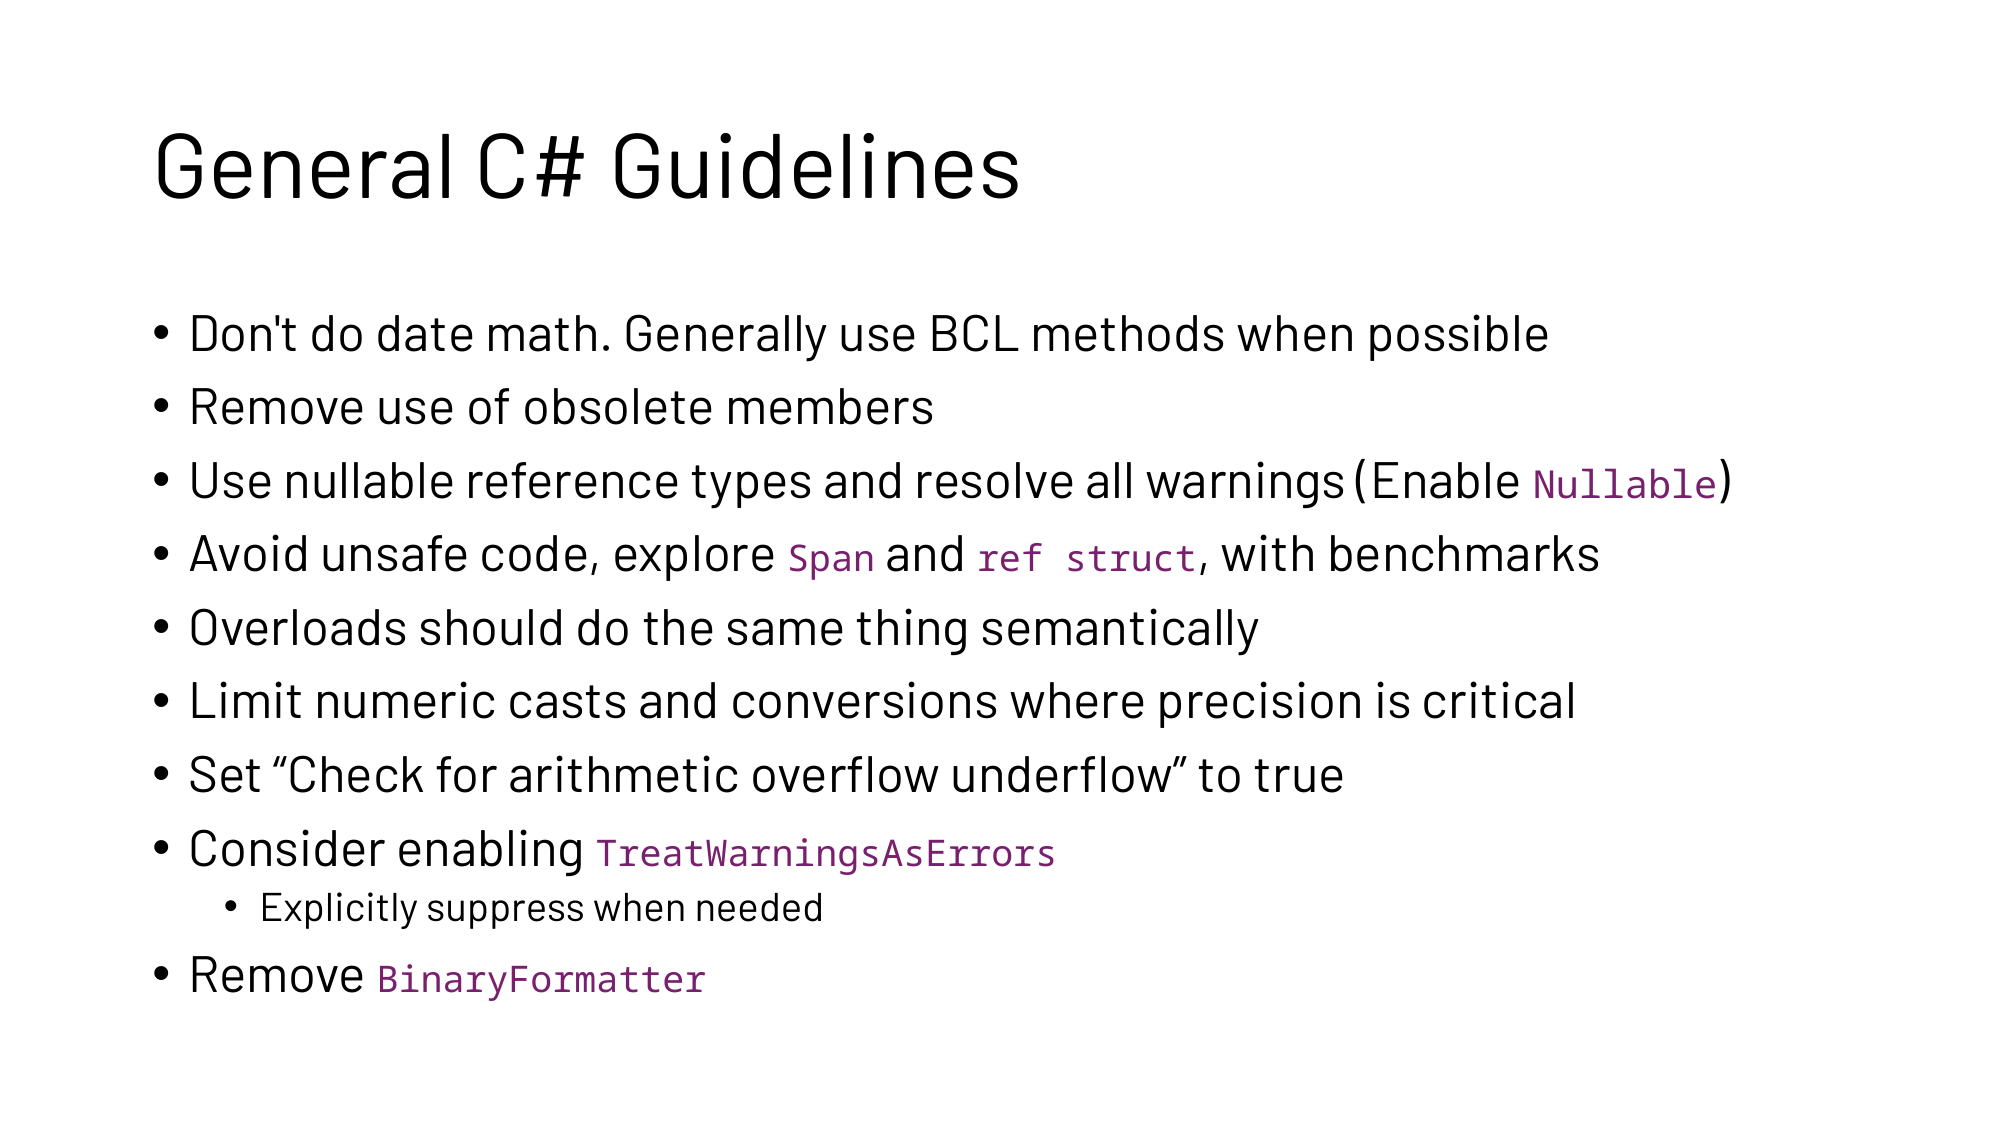

# General C# Guidelines
Don't do date math. Generally use BCL methods when possible
Remove use of obsolete members
Use nullable reference types and resolve all warnings (Enable Nullable)
Avoid unsafe code, explore Span and ref struct, with benchmarks
Overloads should do the same thing semantically
Limit numeric casts and conversions where precision is critical
Set “Check for arithmetic overflow underflow” to true
Consider enabling TreatWarningsAsErrors
Explicitly suppress when needed
Remove BinaryFormatter